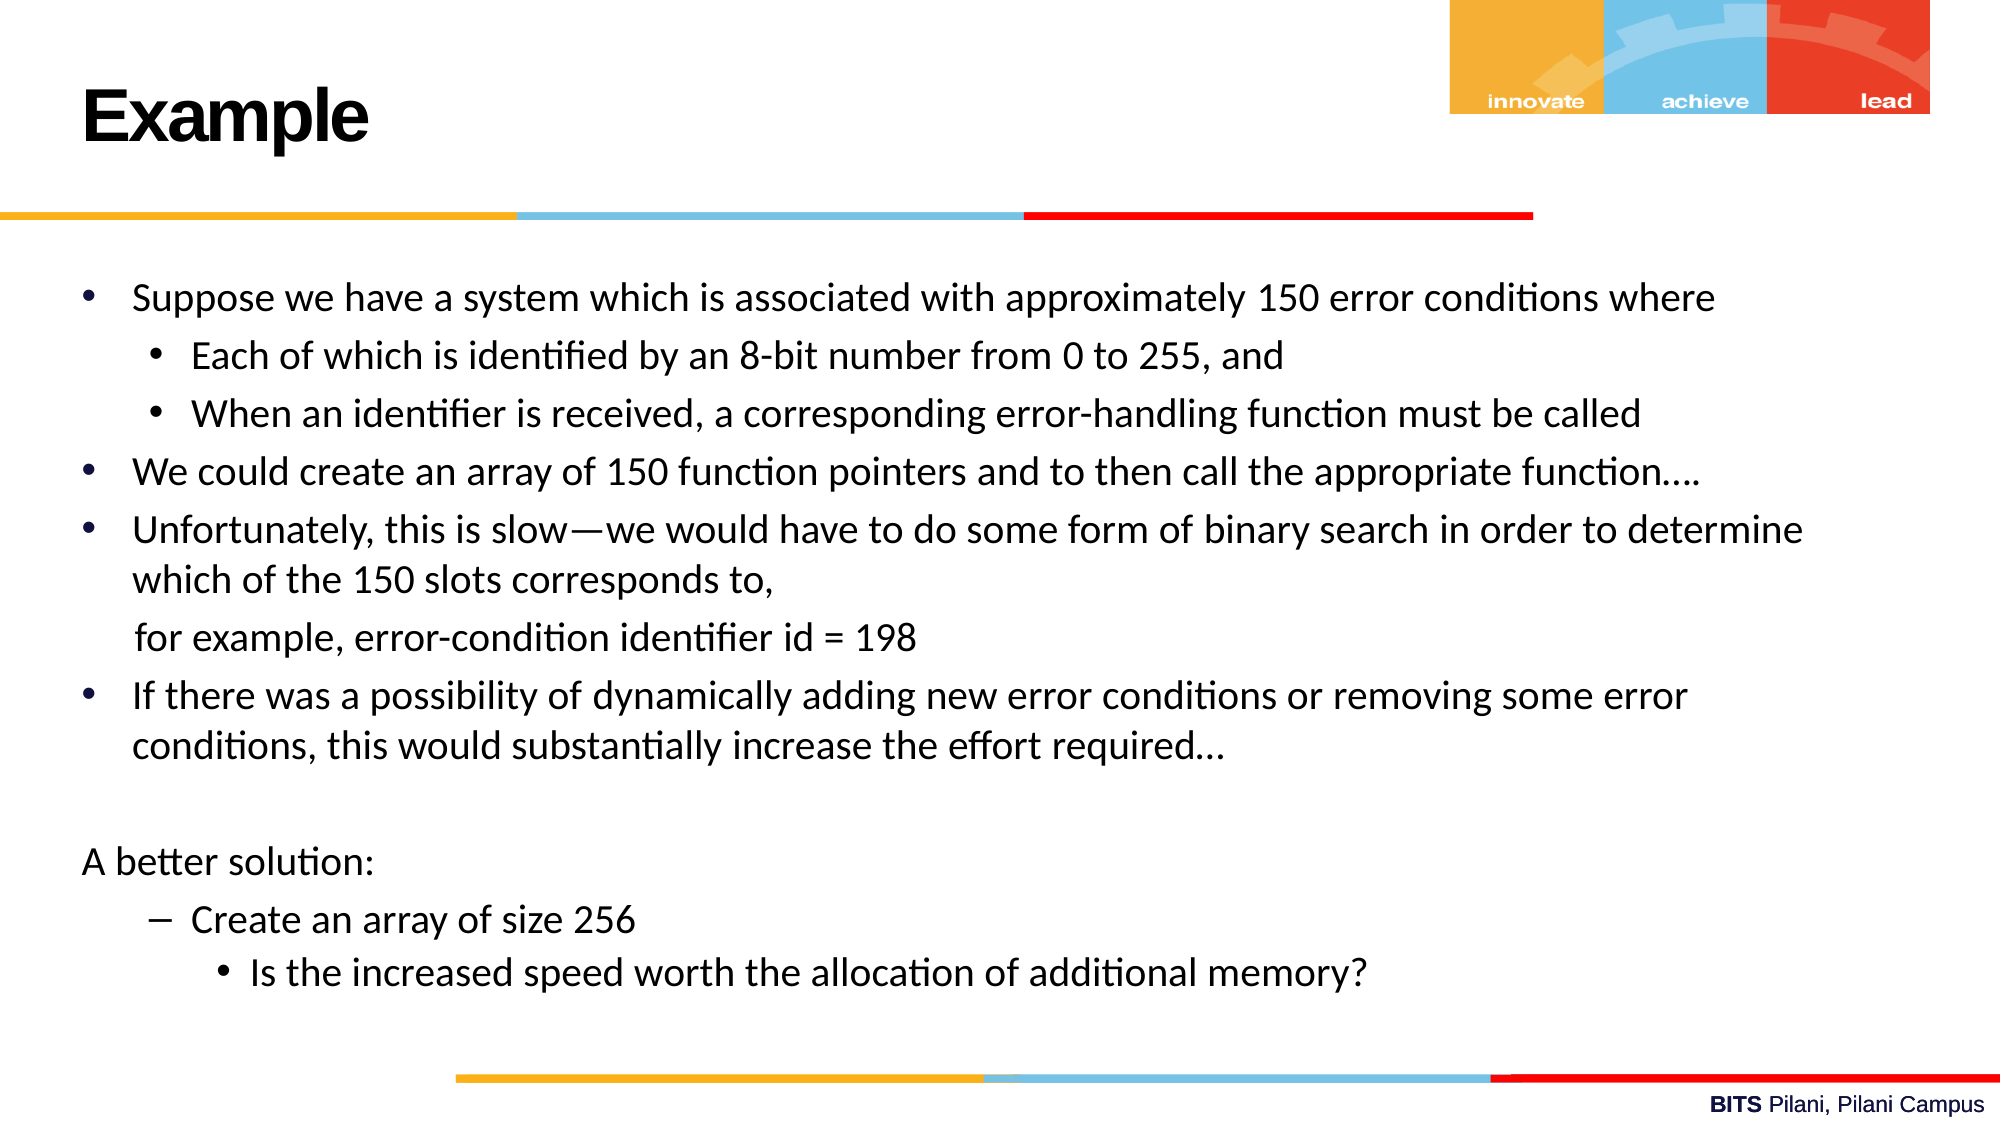

Example
Suppose we have a system which is associated with approximately 150 error conditions where
Each of which is identified by an 8-bit number from 0 to 255, and
When an identifier is received, a corresponding error-handling function must be called
We could create an array of 150 function pointers and to then call the appropriate function….
Unfortunately, this is slow—we would have to do some form of binary search in order to determine which of the 150 slots corresponds to,
for example, error-condition identifier id = 198
If there was a possibility of dynamically adding new error conditions or removing some error conditions, this would substantially increase the effort required…

A better solution:
Create an array of size 256
Is the increased speed worth the allocation of additional memory?